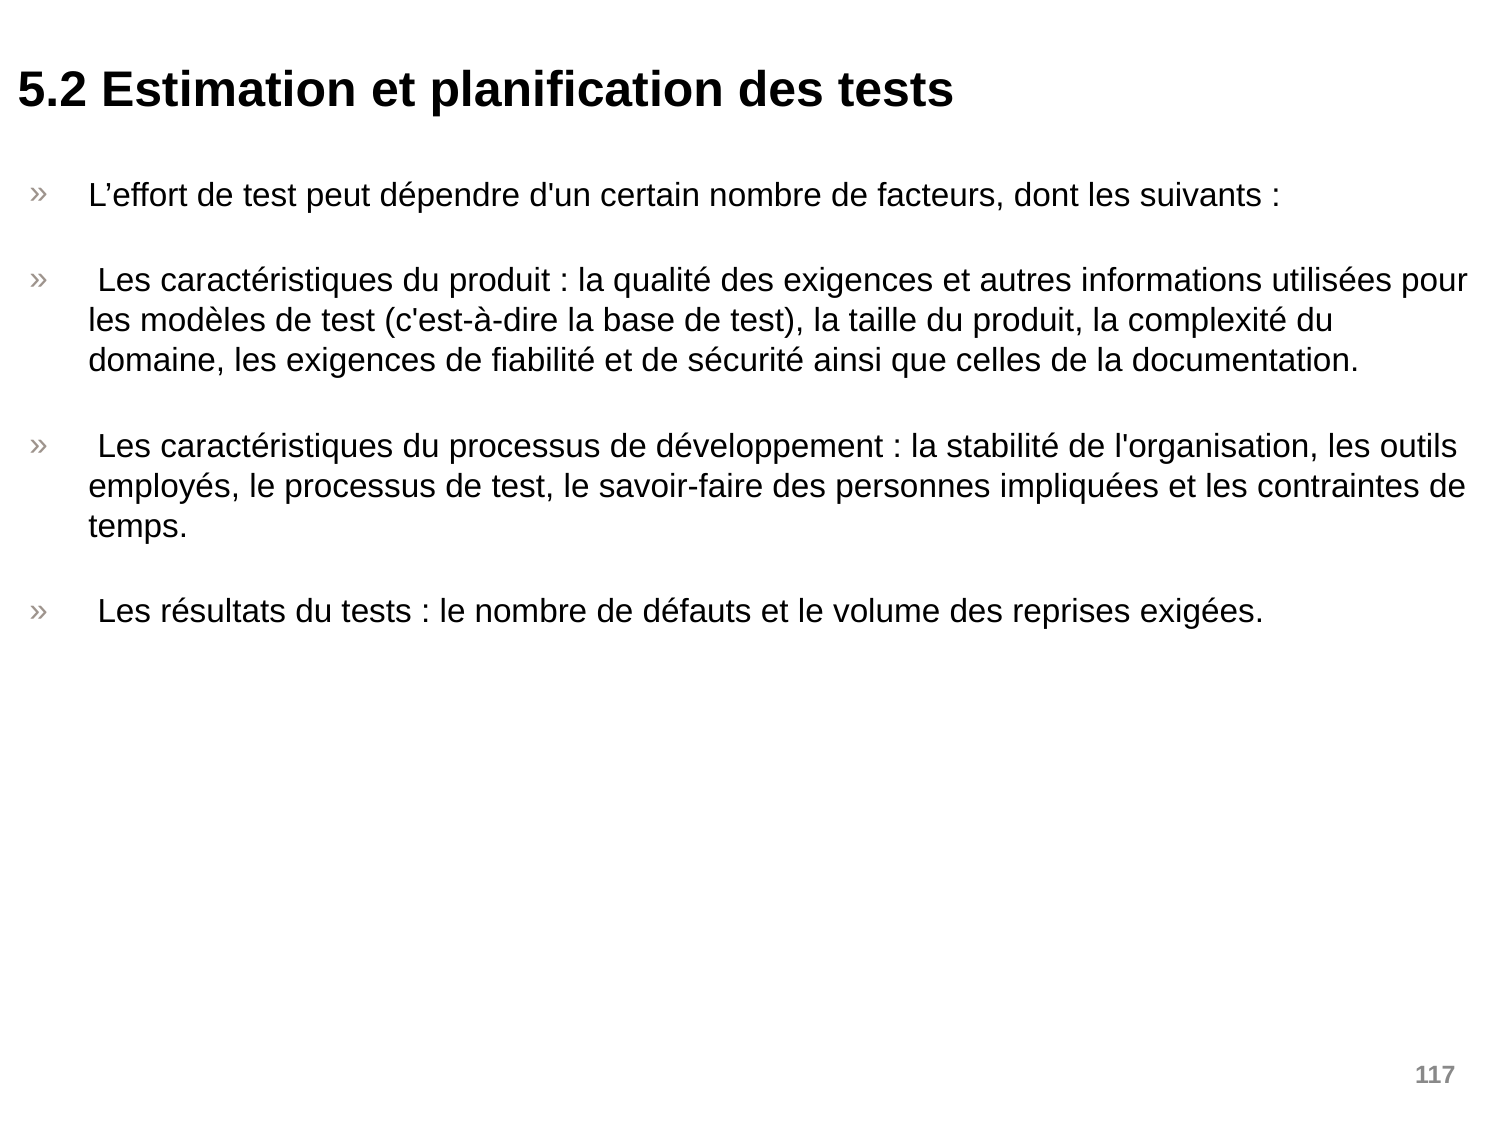

5.2 Estimation et planification des tests
L’effort de test peut dépendre d'un certain nombre de facteurs, dont les suivants :
 Les caractéristiques du produit : la qualité des exigences et autres informations utilisées pour les modèles de test (c'est-à-dire la base de test), la taille du produit, la complexité du domaine, les exigences de fiabilité et de sécurité ainsi que celles de la documentation.
 Les caractéristiques du processus de développement : la stabilité de l'organisation, les outils employés, le processus de test, le savoir-faire des personnes impliquées et les contraintes de temps.
 Les résultats du tests : le nombre de défauts et le volume des reprises exigées.

117